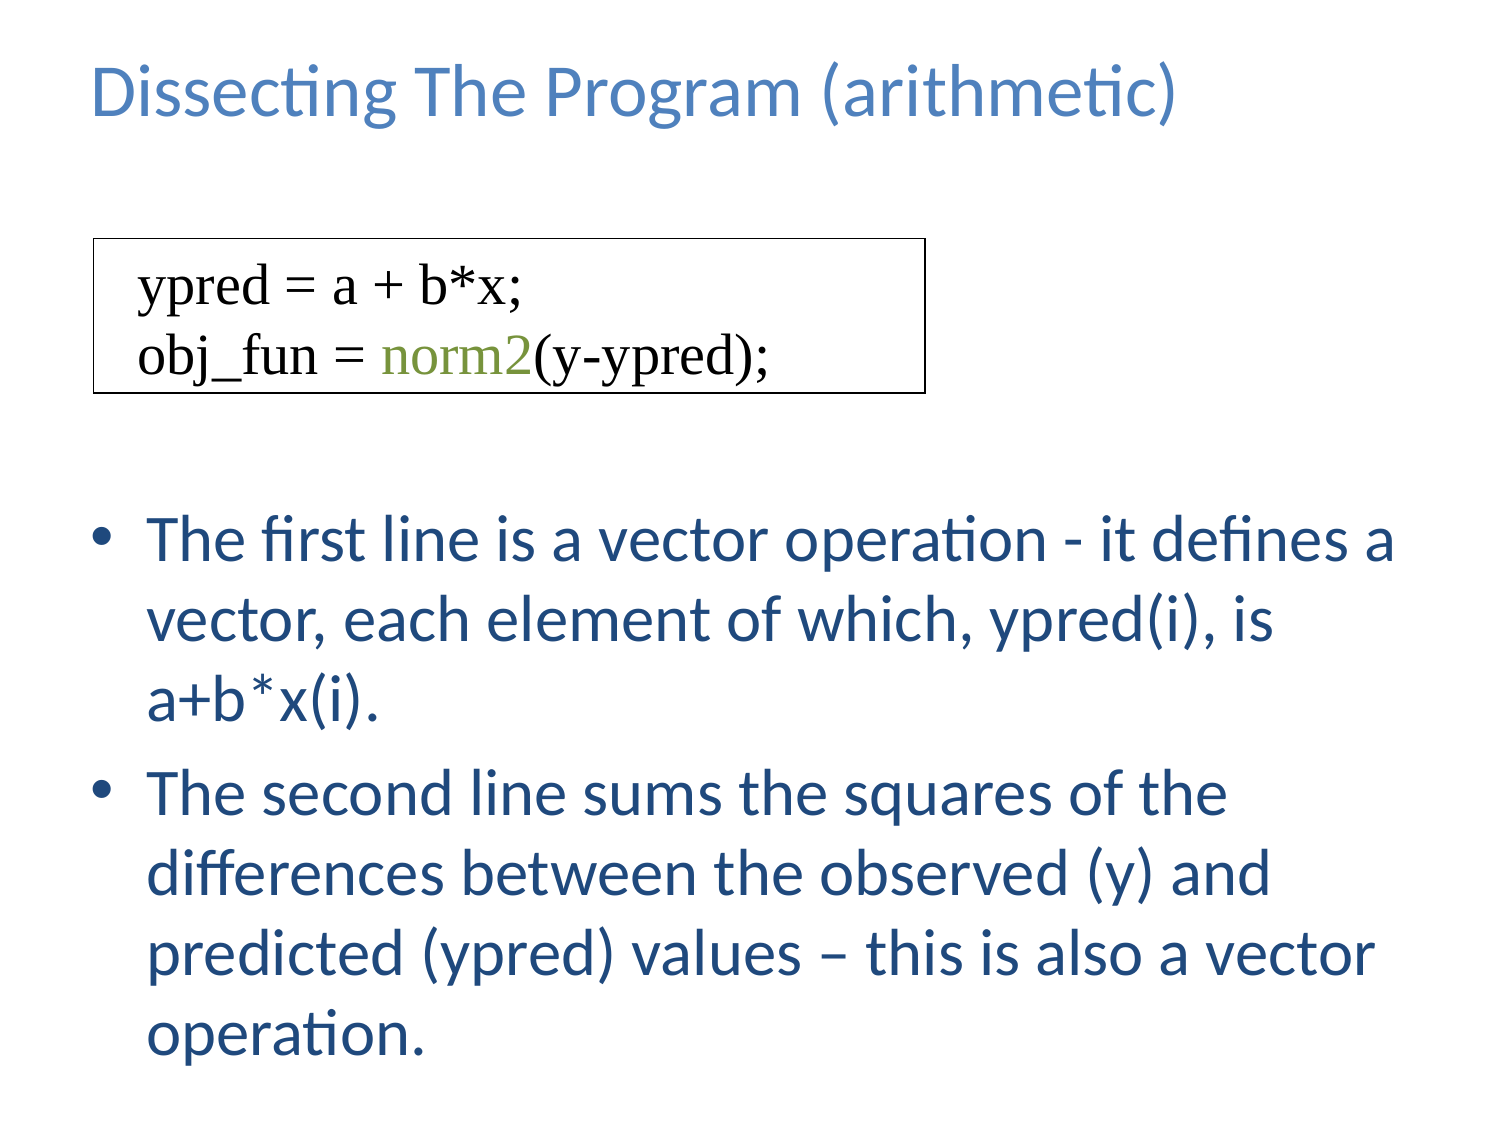

# Dissecting The Program (arithmetic)
  ypred = a + b*x;
  obj_fun = norm2(y-ypred);
The first line is a vector operation - it defines a vector, each element of which, ypred(i), is
a+b*x(i).
The second line sums the squares of the differences between the observed (y) and predicted (ypred) values – this is also a vector operation.